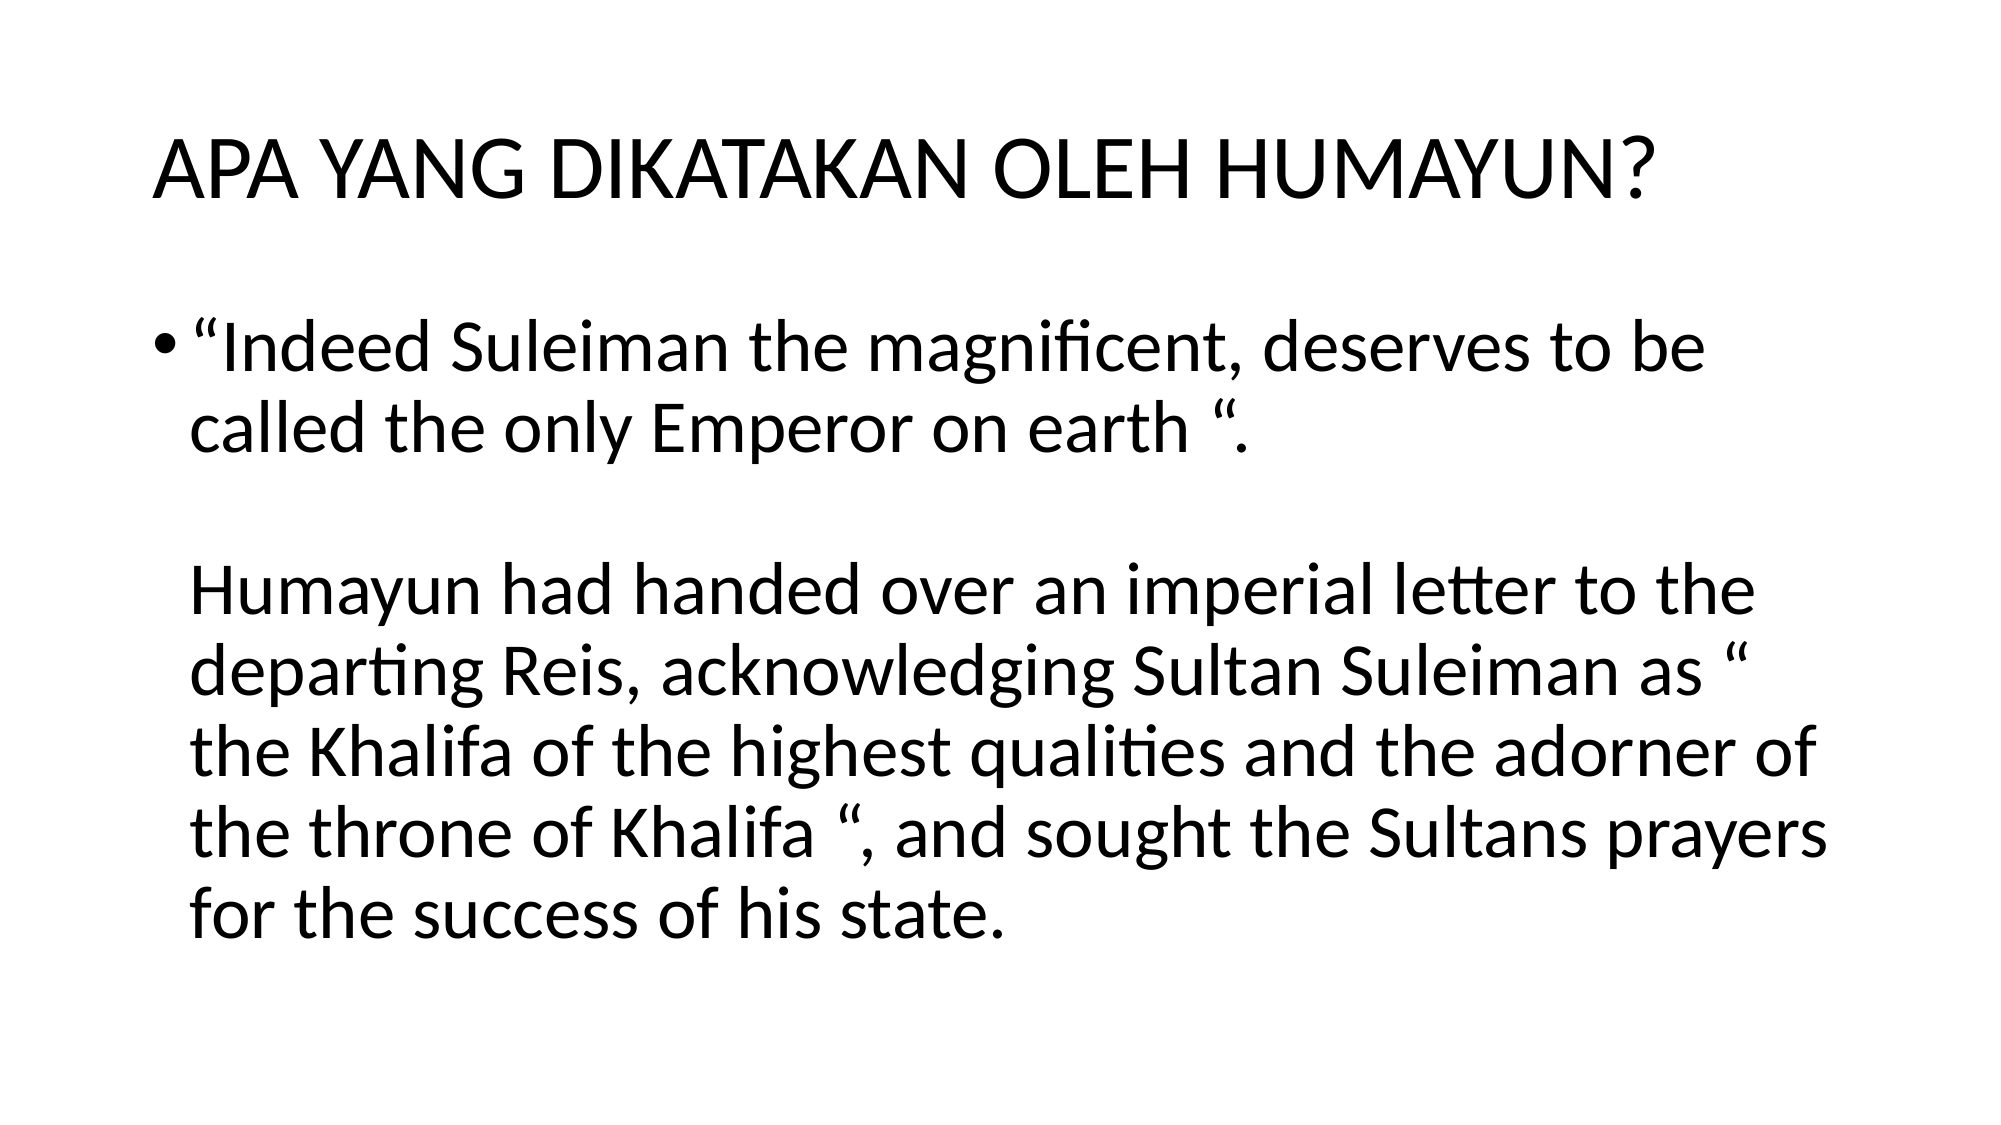

# APA YANG DIKATAKAN OLEH HUMAYUN?
“Indeed Suleiman the magnificent, deserves to be called the only Emperor on earth “.
Humayun had handed over an imperial letter to the departing Reis, acknowledging Sultan Suleiman as “ the Khalifa of the highest qualities and the adorner of the throne of Khalifa “, and sought the Sultans prayers for the success of his state.